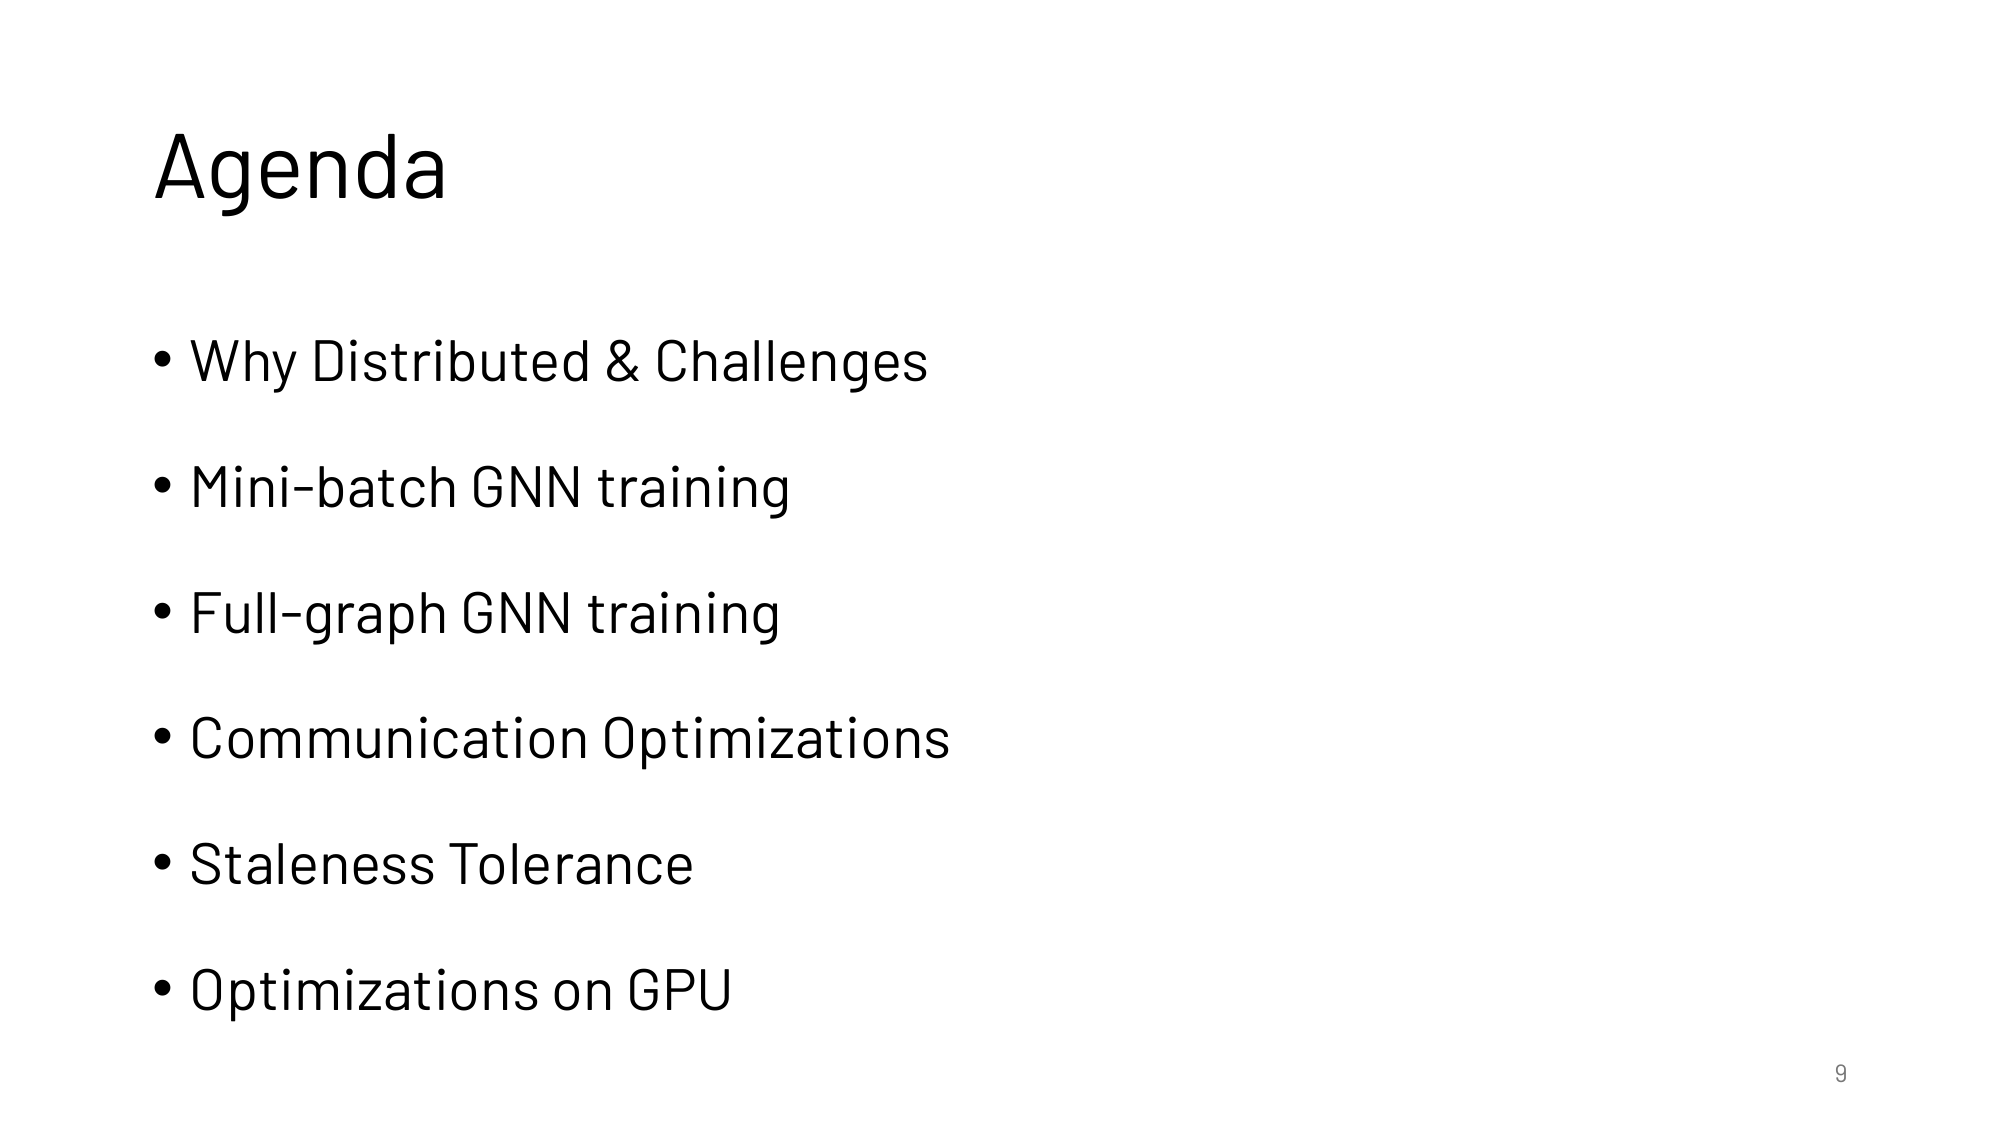

# Agenda
Why Distributed & Challenges
Mini-batch GNN training
Full-graph GNN training
Communication Optimizations
Staleness Tolerance
Optimizations on GPU
9